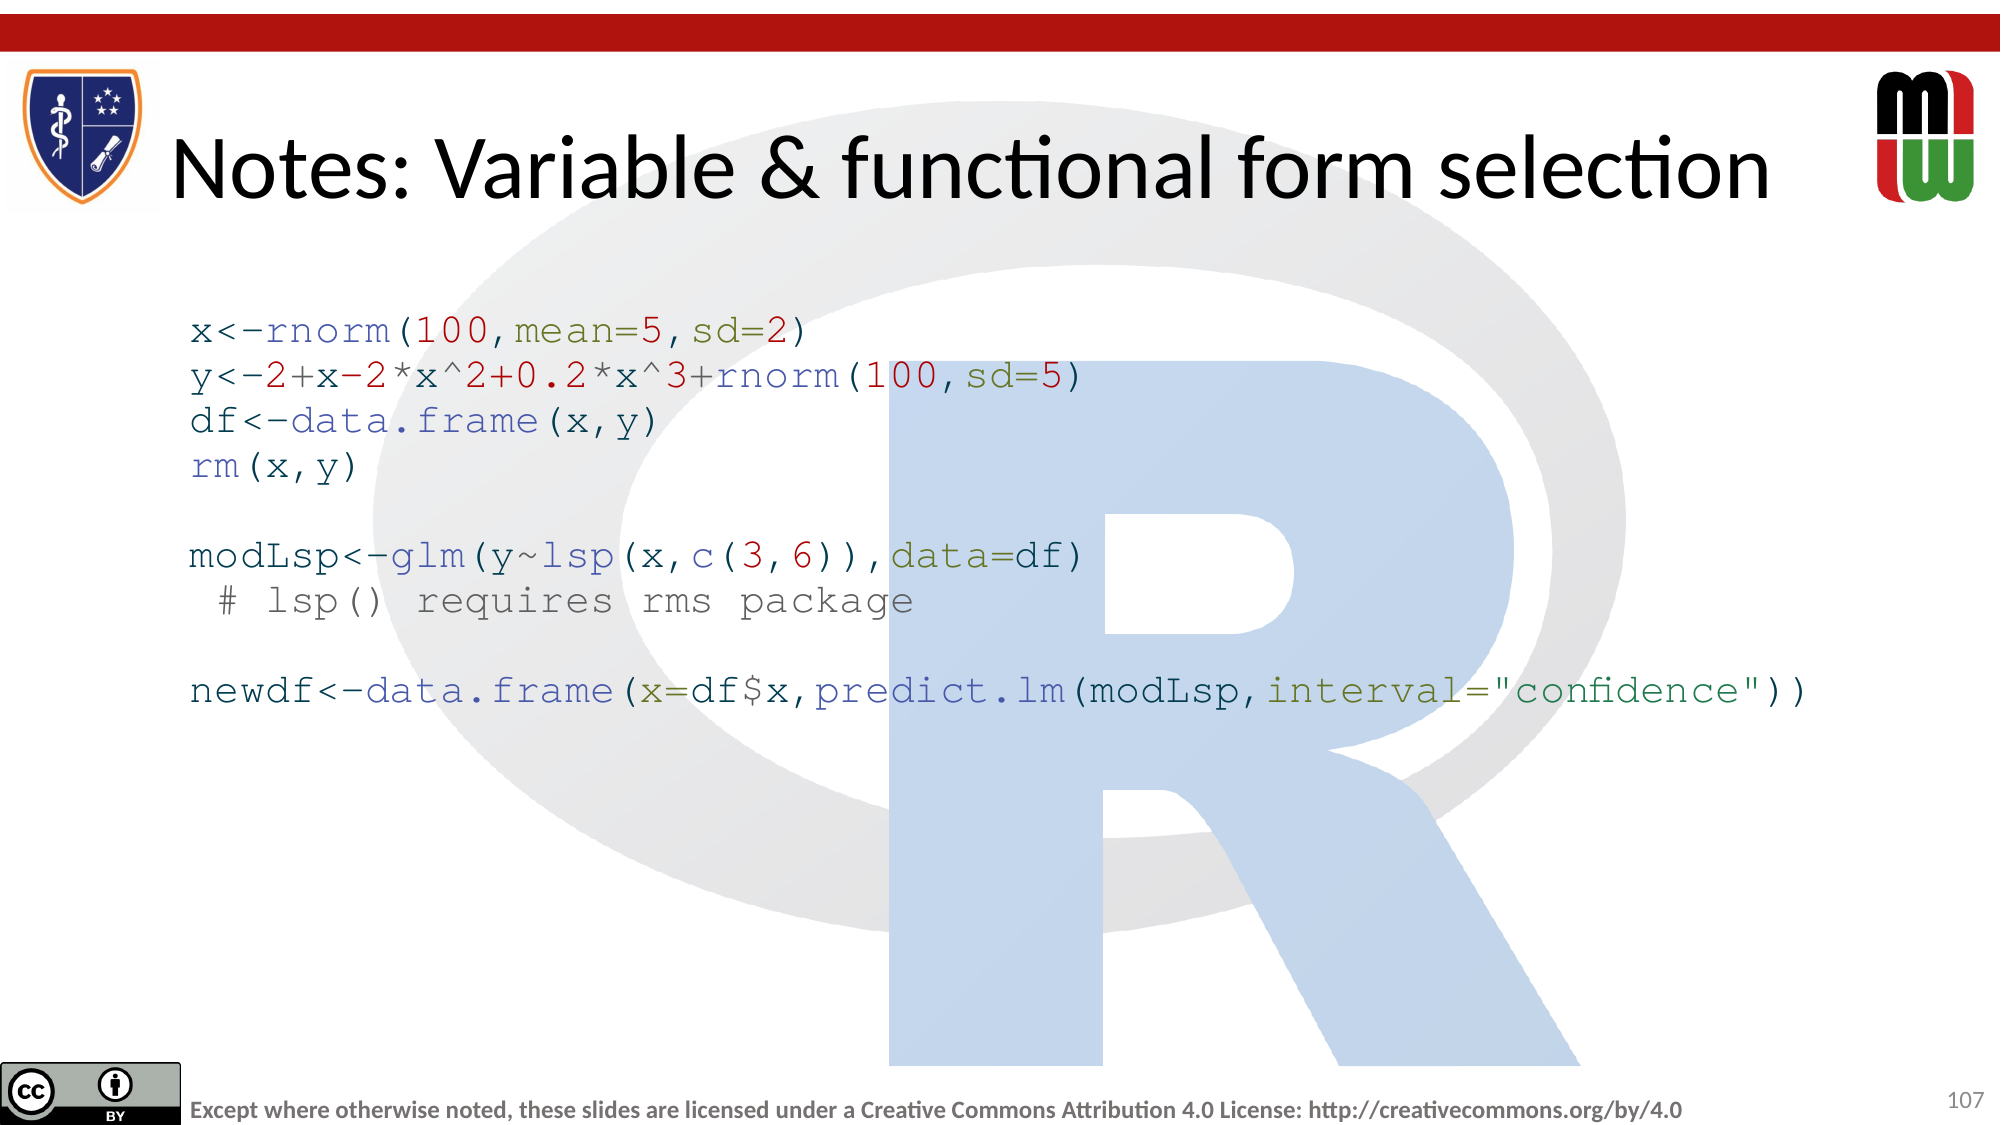

# Notes: Variable & functional form selection
x<-rnorm(100,mean=5,sd=2)
y<-2+x-2*x^2+0.2*x^3+rnorm(100,sd=5)
df<-data.frame(x,y)
rm(x,y)
modLsp<-glm(y~lsp(x,c(3,6)),data=df)
 # lsp() requires rms package
newdf<-data.frame(x=df$x,predict.lm(modLsp,interval="confidence"))
107